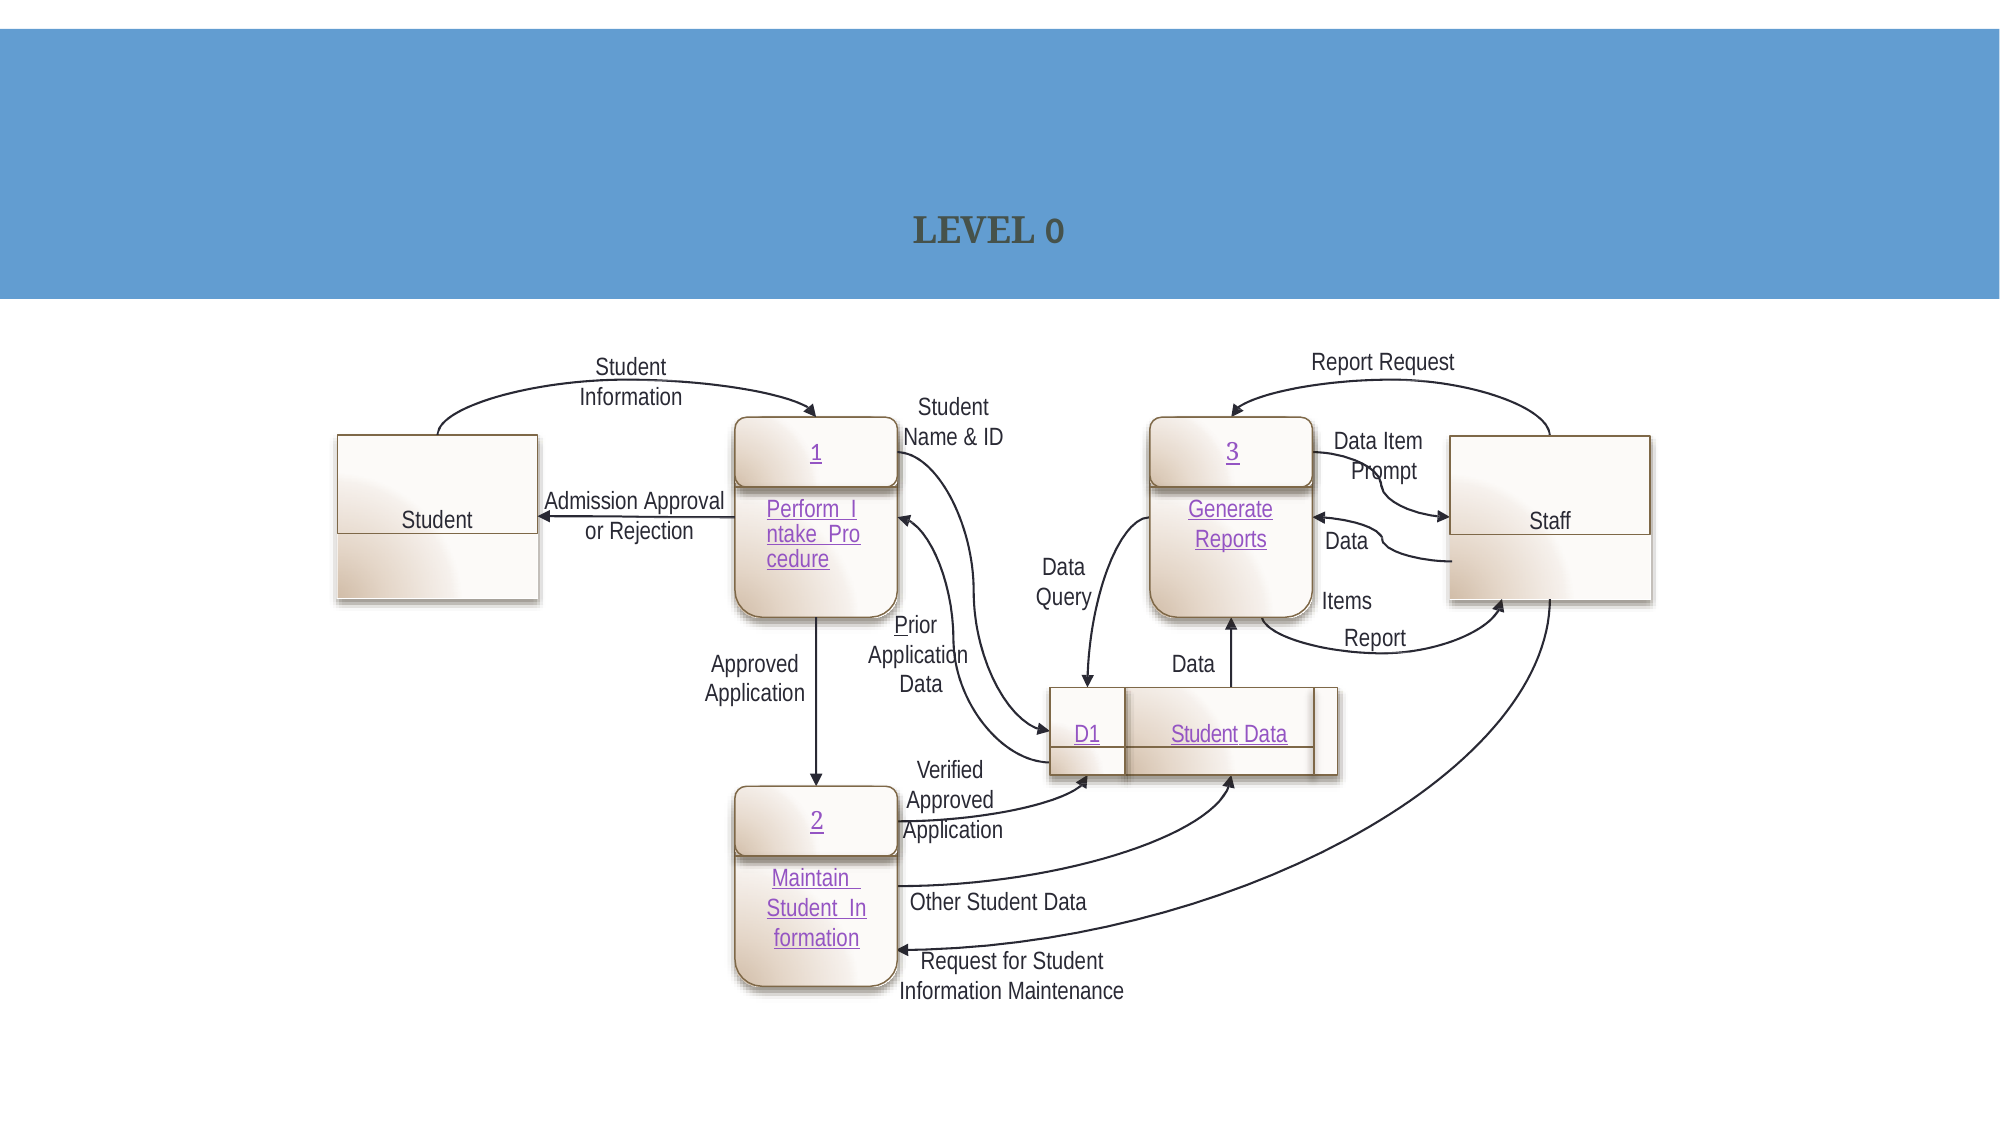

# Level 0
Report Request
Student  Information

Student  Name & ID

Data Item  Prompt

1
3

Student

Staff

Admission Approval  or Rejection

Perform  Intake  Procedure
Generate
Reports

Data  Items
Data  Query

Prior  Application  Data

Report
Approved  Application
Data

D1

Student Data

Verified  Approved  Application

2

Maintain  Student  Information
Other Student Data
Request for Student  Information Maintenance